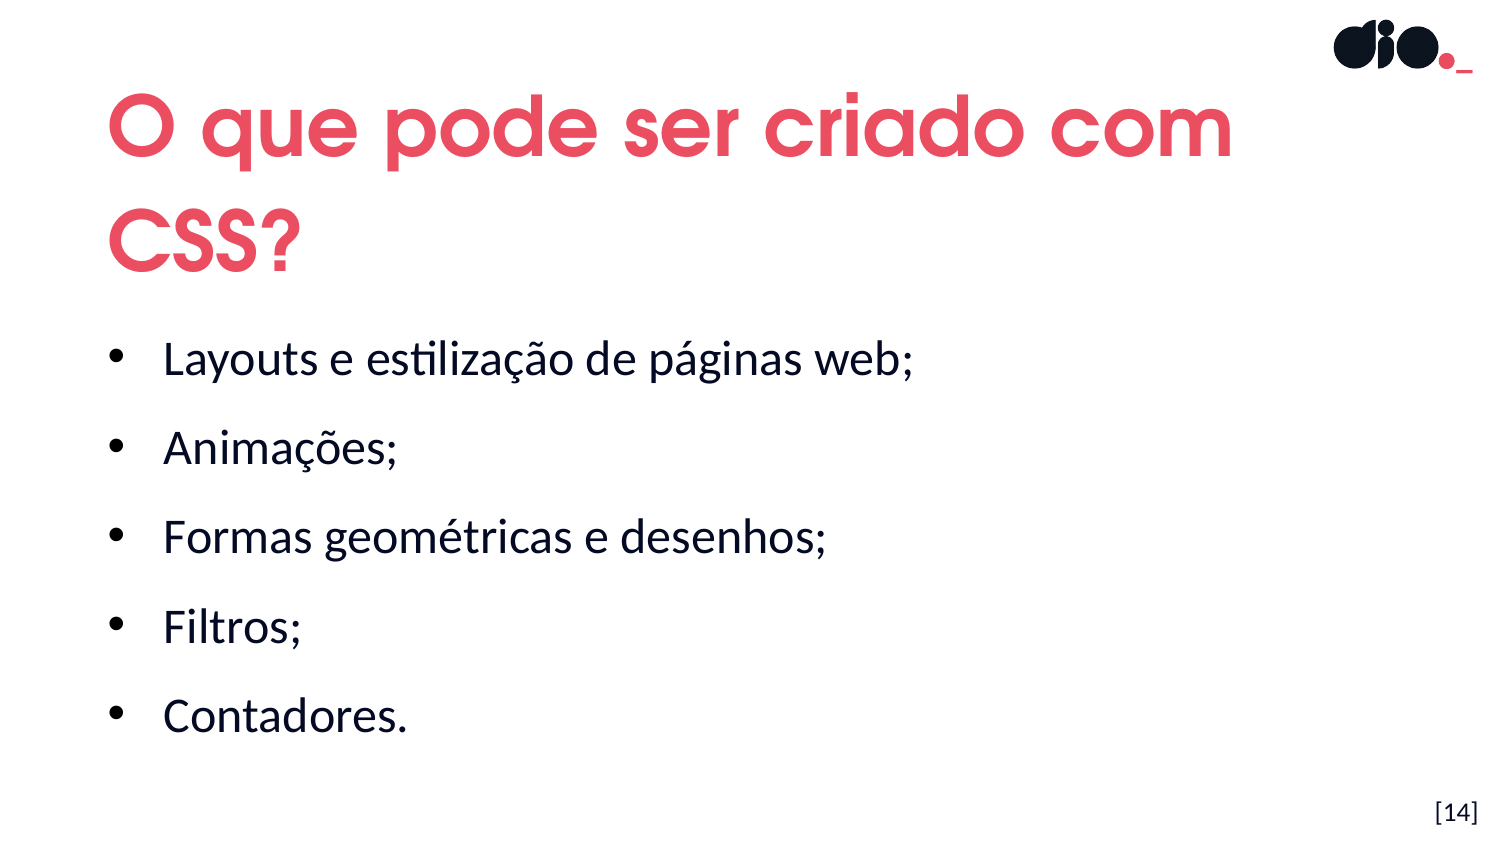

O que pode ser criado com CSS?
Layouts e estilização de páginas web;
Animações;
Formas geométricas e desenhos;
Filtros;
Contadores.
[14]